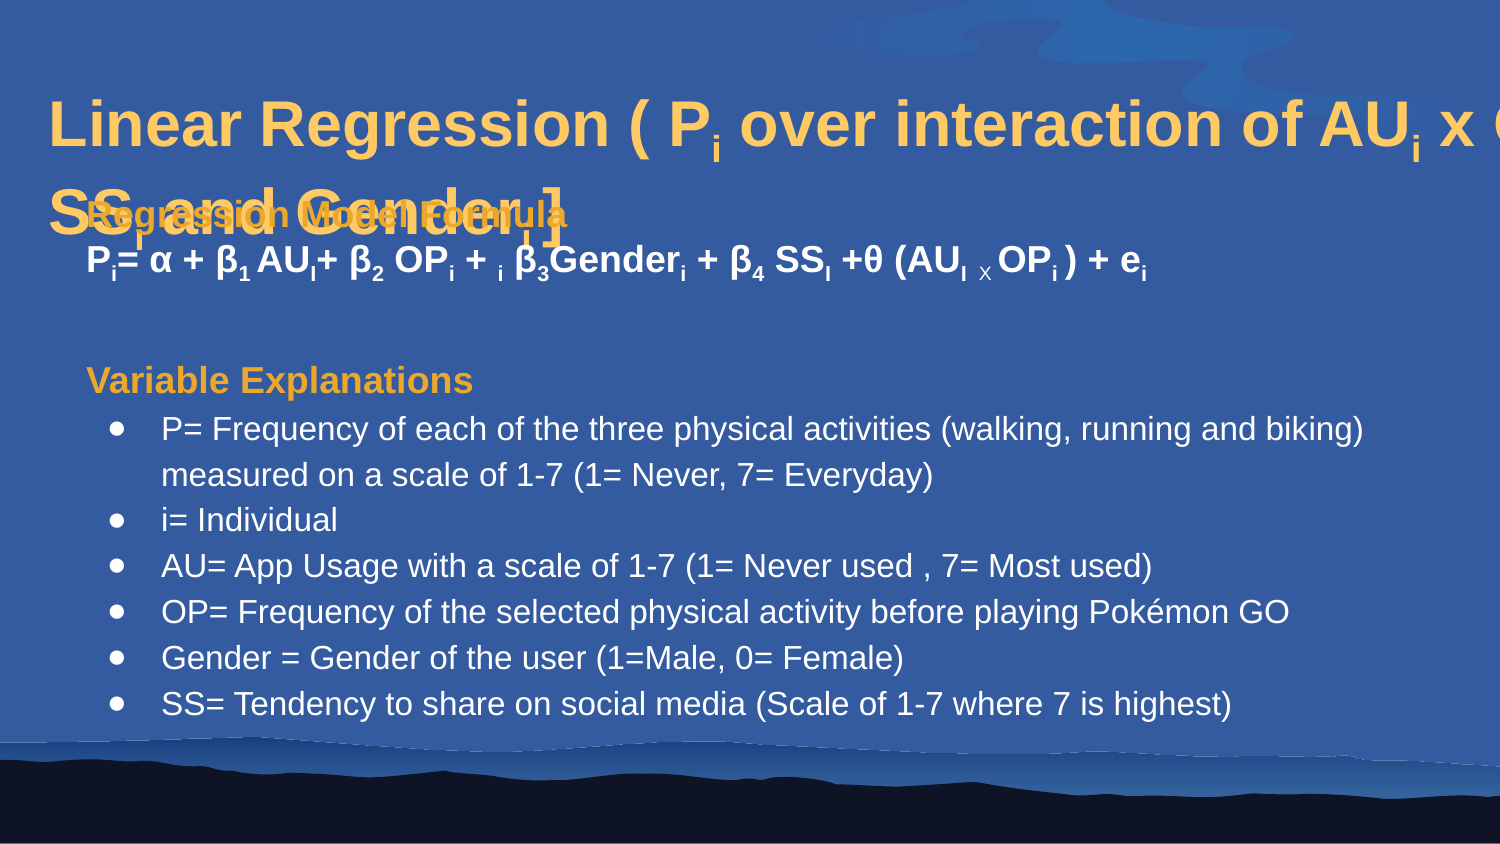

# Linear Regression ( Pi over interaction of AUi x OPi , SSi and Genderi ]
Regression Model Formula
Pi= α + β1 AUI+ β2 OPi + i β3Genderi + β4 SSI +θ (AUI  X OPi ) + ei

Variable Explanations
P= Frequency of each of the three physical activities (walking, running and biking) measured on a scale of 1-7 (1= Never, 7= Everyday)
i= Individual
AU= App Usage with a scale of 1-7 (1= Never used , 7= Most used)
OP= Frequency of the selected physical activity before playing Pokémon GO
Gender = Gender of the user (1=Male, 0= Female)
SS= Tendency to share on social media (Scale of 1-7 where 7 is highest)